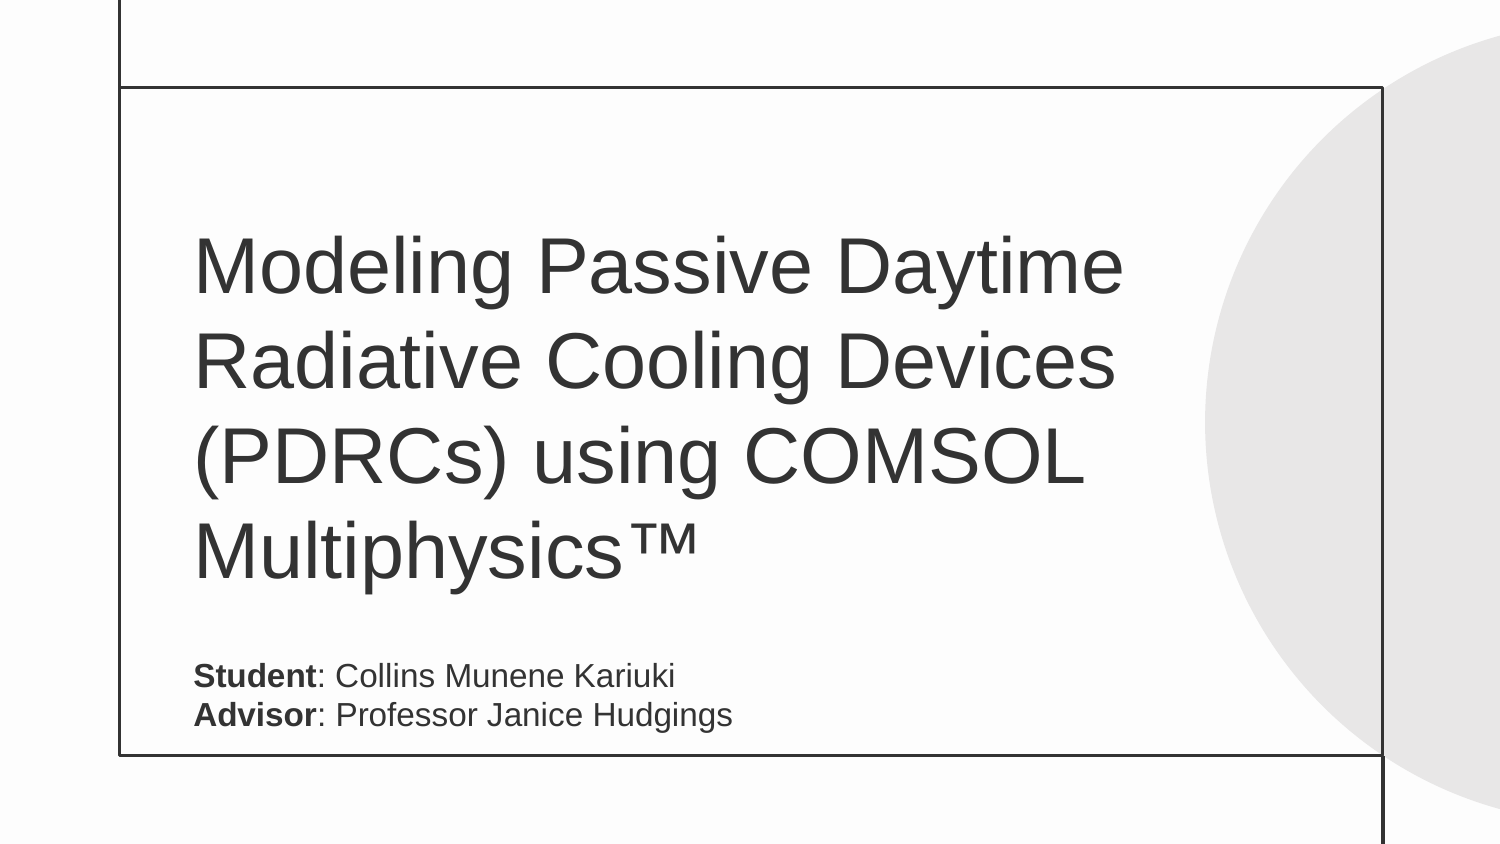

# Modeling Passive Daytime Radiative Cooling Devices (PDRCs) using COMSOL Multiphysics™
Student: Collins Munene Kariuki
Advisor: Professor Janice Hudgings